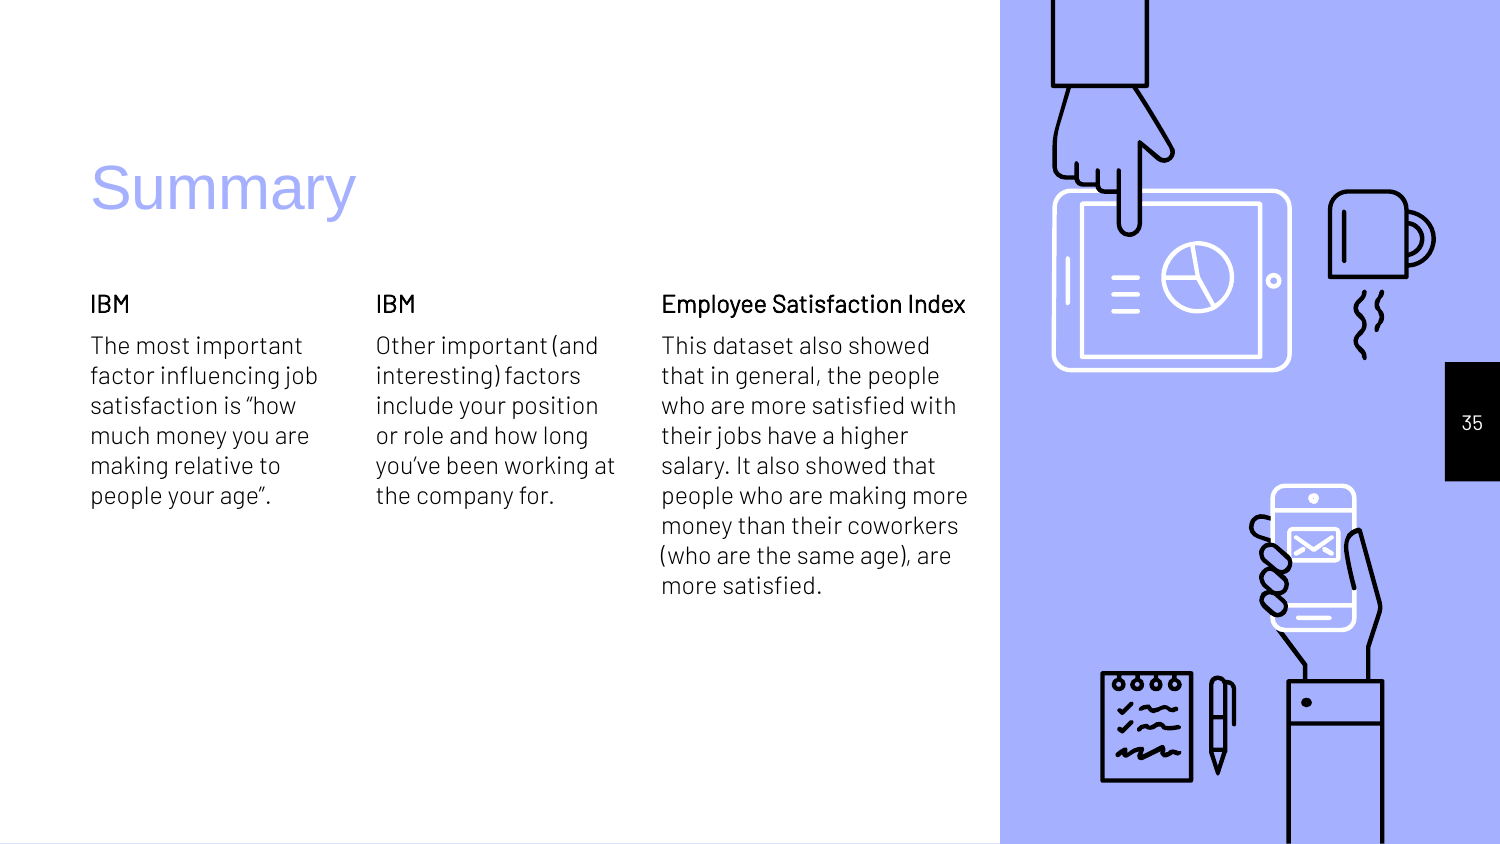

# Summary
IBM
The most important factor influencing job satisfaction is “how much money you are making relative to people your age”.
IBM
Other important (and interesting) factors include your position or role and how long you’ve been working at the company for.
Employee Satisfaction Index
This dataset also showed that in general, the people who are more satisfied with their jobs have a higher salary. It also showed that people who are making more money than their coworkers (who are the same age), are more satisfied.

35